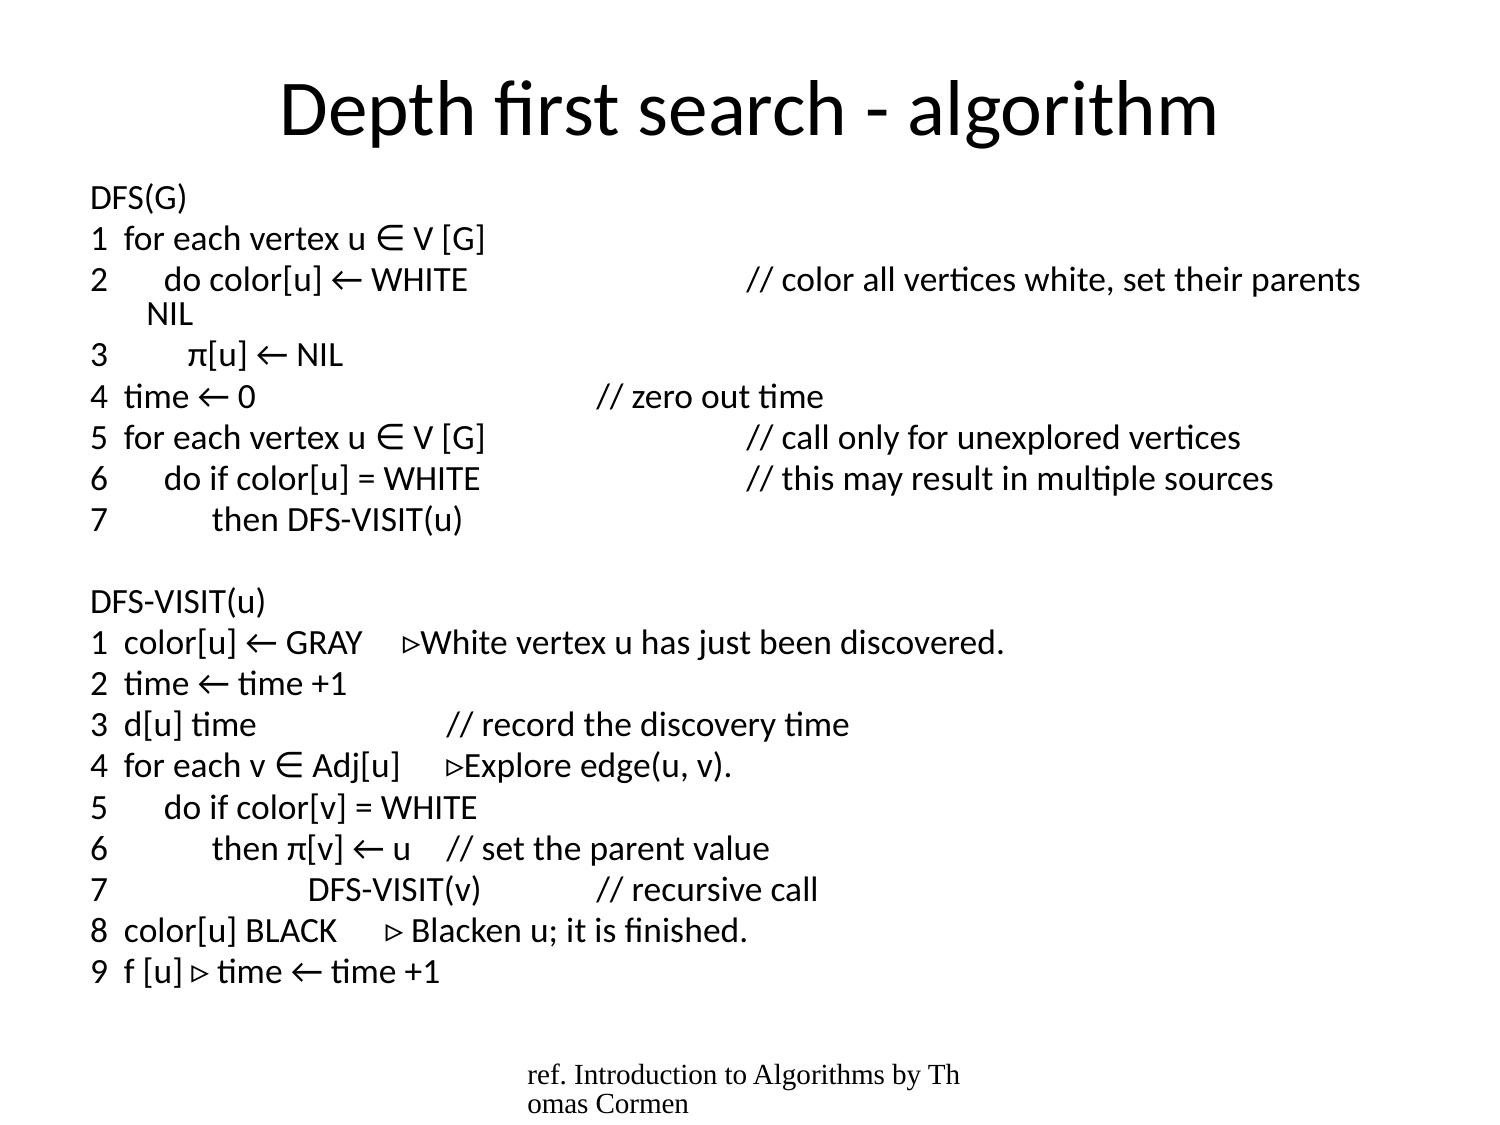

# Depth first search - algorithm
DFS(G)
1  for each vertex u ∈ V [G]
2       do color[u] ← WHITE		// color all vertices white, set their parents NIL
3          π[u] ← NIL
4  time ← 0			// zero out time
5  for each vertex u ∈ V [G]		// call only for unexplored vertices
6       do if color[u] = WHITE		// this may result in multiple sources
7             then DFS-VISIT(u)

DFS-VISIT(u)
1  color[u] ← GRAY     ▹White vertex u has just been discovered.
2  time ← time +1
3  d[u] time		// record the discovery time
4  for each v ∈ Adj[u]  	▹Explore edge(u, v).
5       do if color[v] = WHITE
6             then π[v] ← u	// set the parent value
7                         DFS-VISIT(v)	// recursive call
8  color[u] BLACK      ▹ Blacken u; it is finished.
9  f [u] ▹ time ← time +1

ref. Introduction to Algorithms by Thomas Cormen